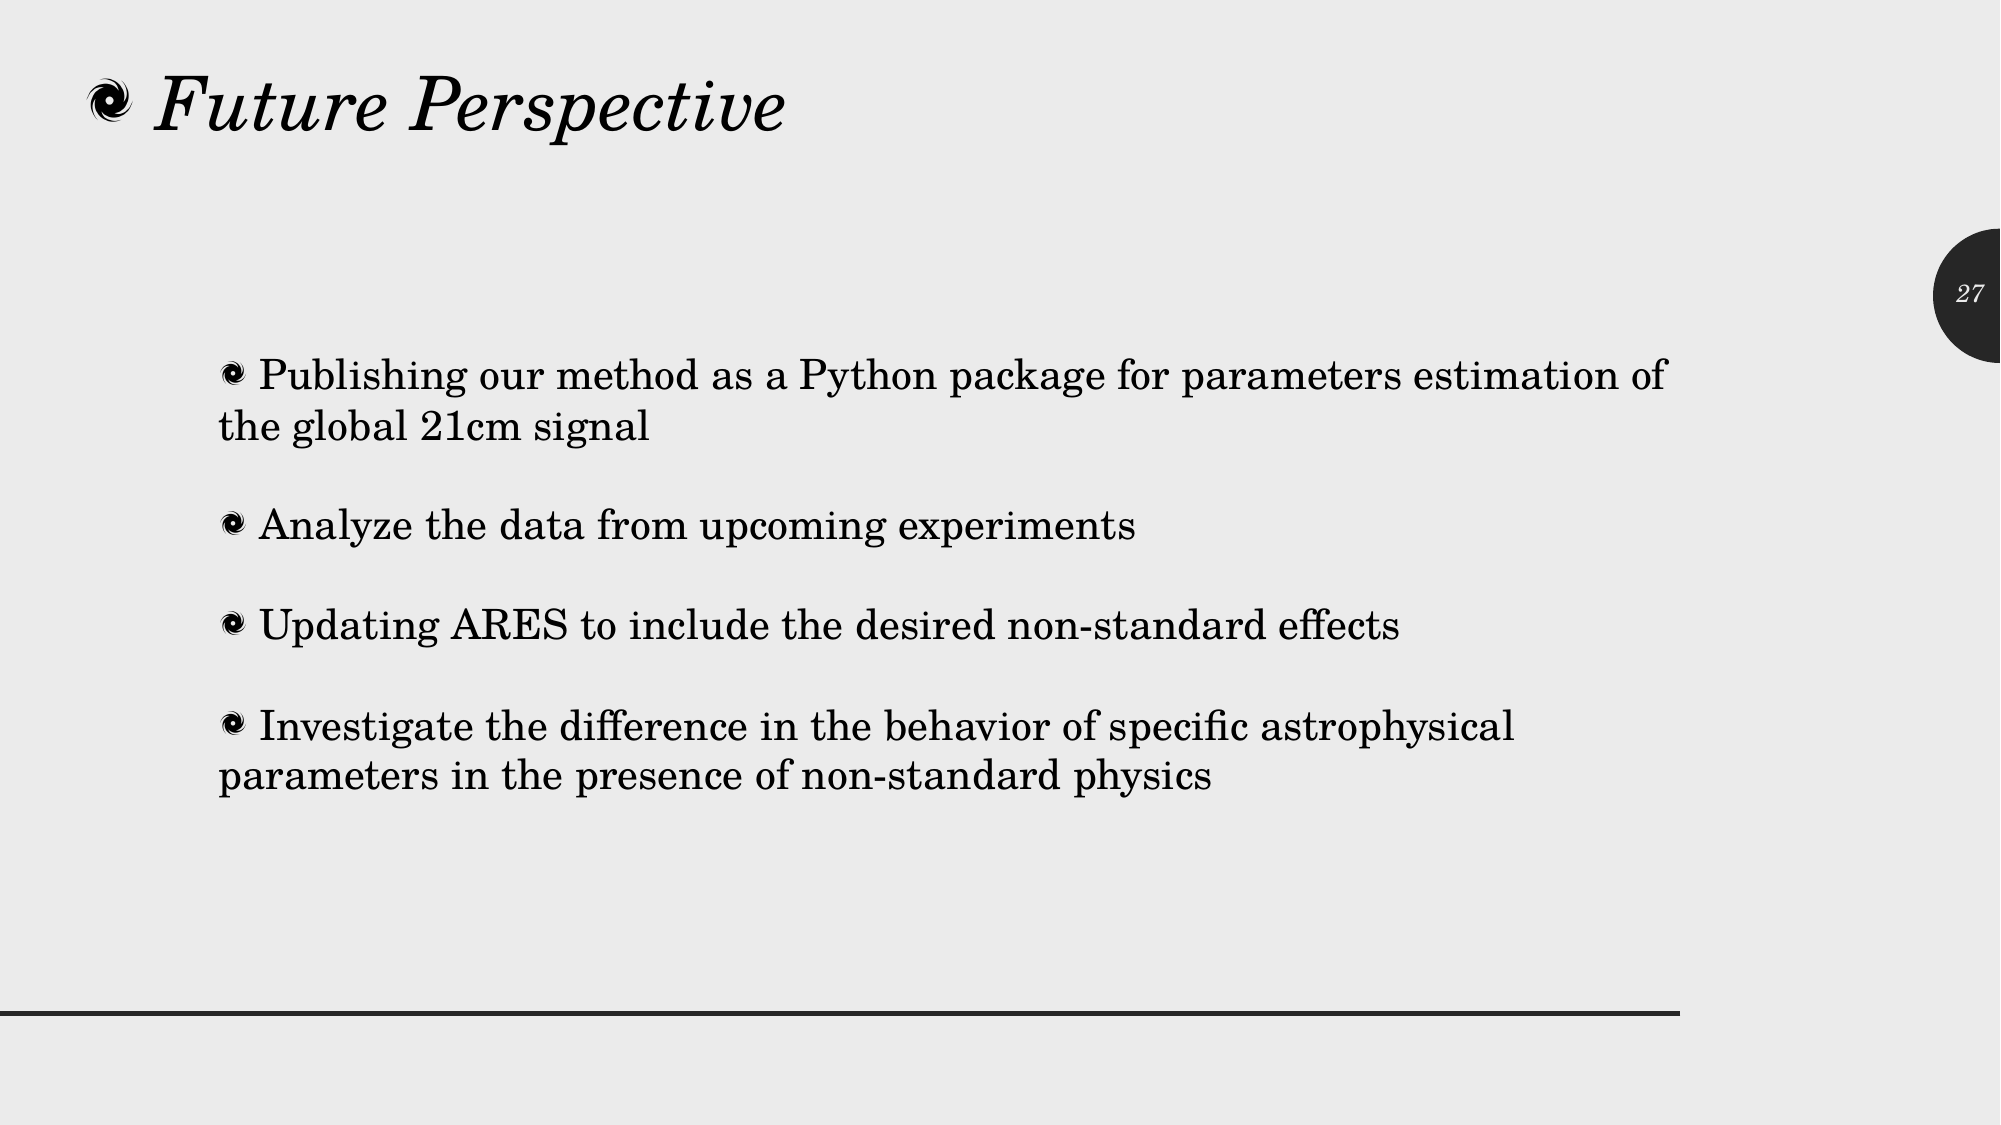

Future Perspective
27
 Publishing our method as a Python package for parameters estimation of the global 21cm signal

 Analyze the data from upcoming experiments

 Updating ARES to include the desired non-standard effects

 Investigate the difference in the behavior of specific astrophysical parameters in the presence of non-standard physics